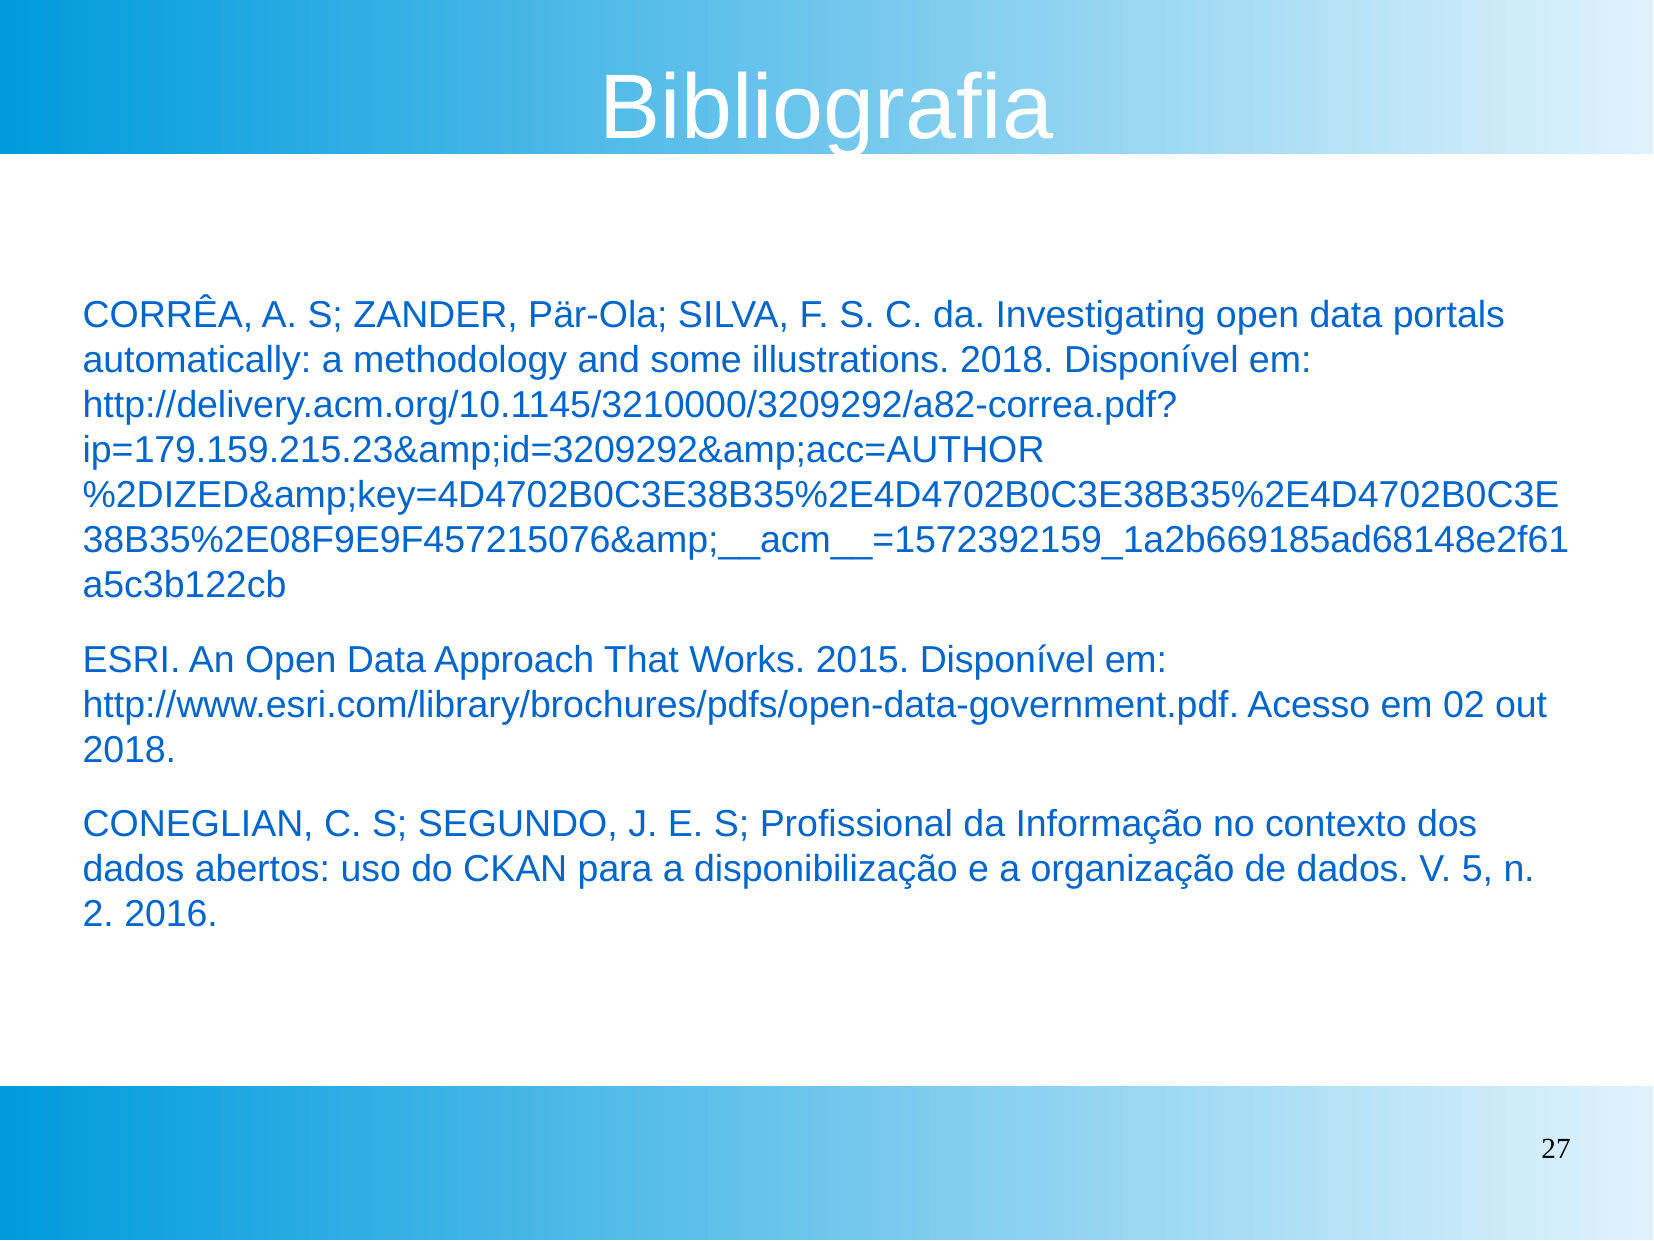

Bibliografia
CORRÊA, A. S; ZANDER, Pär-Ola; SILVA, F. S. C. da. Investigating open data portals automatically: a methodology and some illustrations. 2018. Disponível em: http://delivery.acm.org/10.1145/3210000/3209292/a82-correa.pdf?ip=179.159.215.23&amp;id=3209292&amp;acc=AUTHOR%2DIZED&amp;key=4D4702B0C3E38B35%2E4D4702B0C3E38B35%2E4D4702B0C3E38B35%2E08F9E9F457215076&amp;__acm__=1572392159_1a2b669185ad68148e2f61a5c3b122cb
ESRI. An Open Data Approach That Works. 2015. Disponível em: http://www.esri.com/library/brochures/pdfs/open-data-government.pdf. Acesso em 02 out 2018.
CONEGLIAN, C. S; SEGUNDO, J. E. S; Profissional da Informação no contexto dos dados abertos: uso do CKAN para a disponibilização e a organização de dados. V. 5, n. 2. 2016.

27